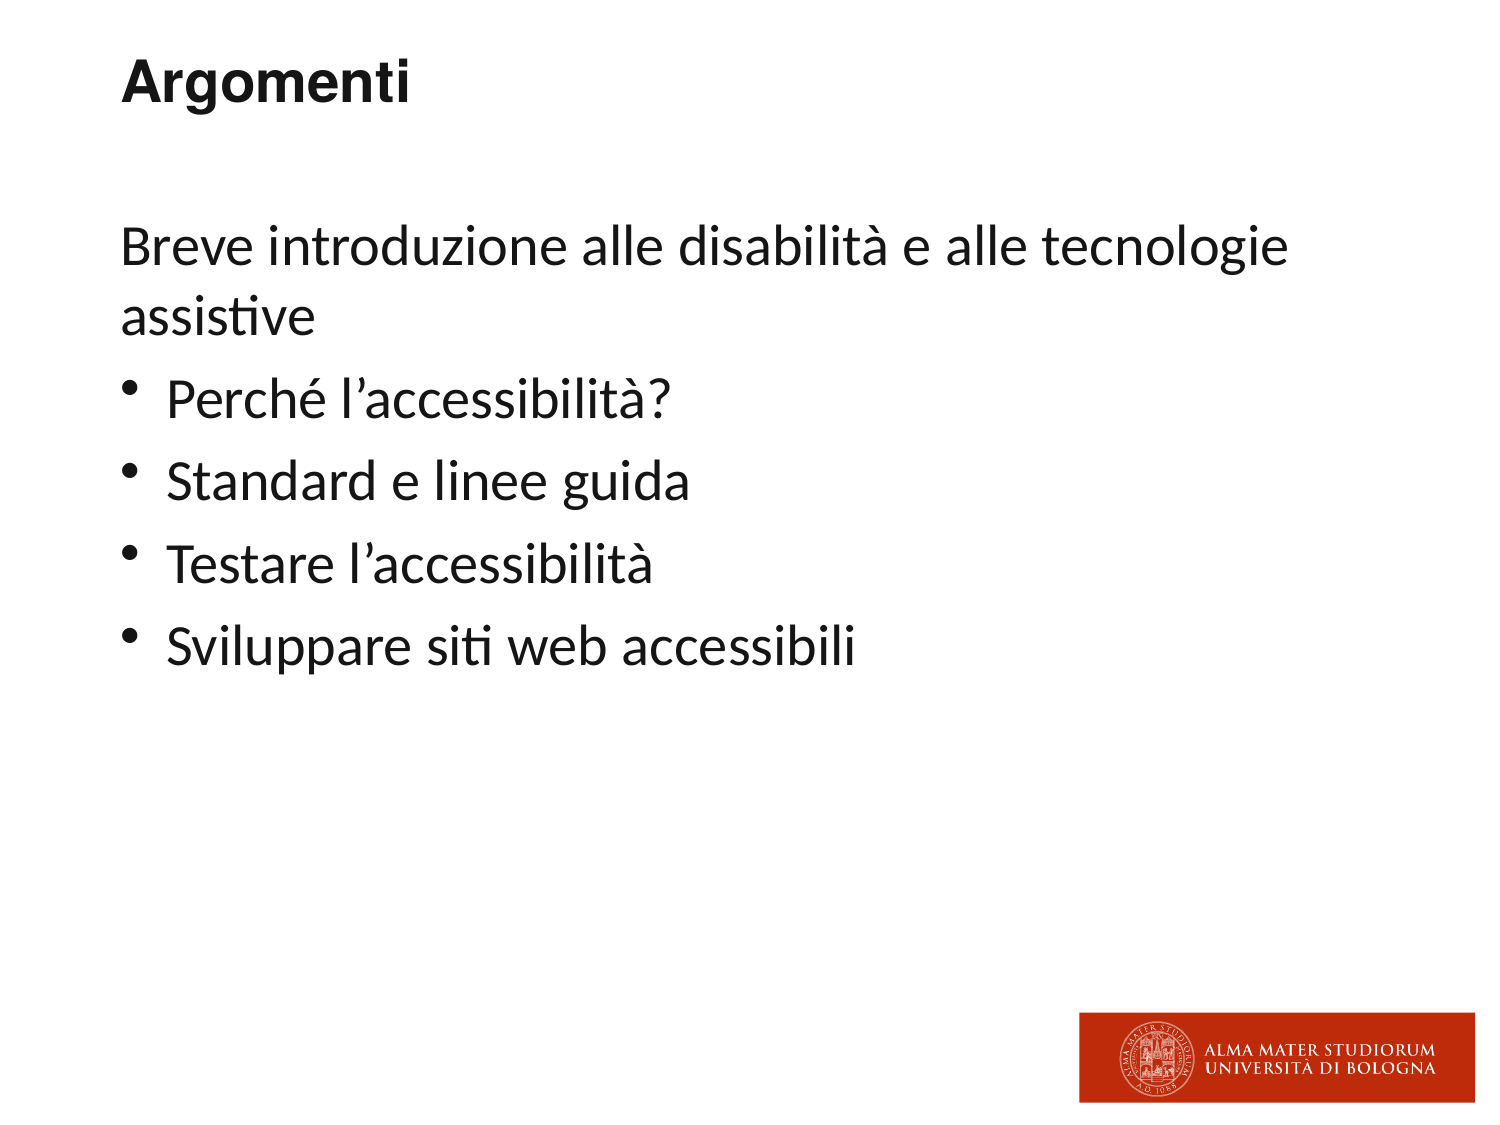

# Argomenti
Breve introduzione alle disabilità e alle tecnologie assistive
Perché l’accessibilità?
Standard e linee guida
Testare l’accessibilità
Sviluppare siti web accessibili